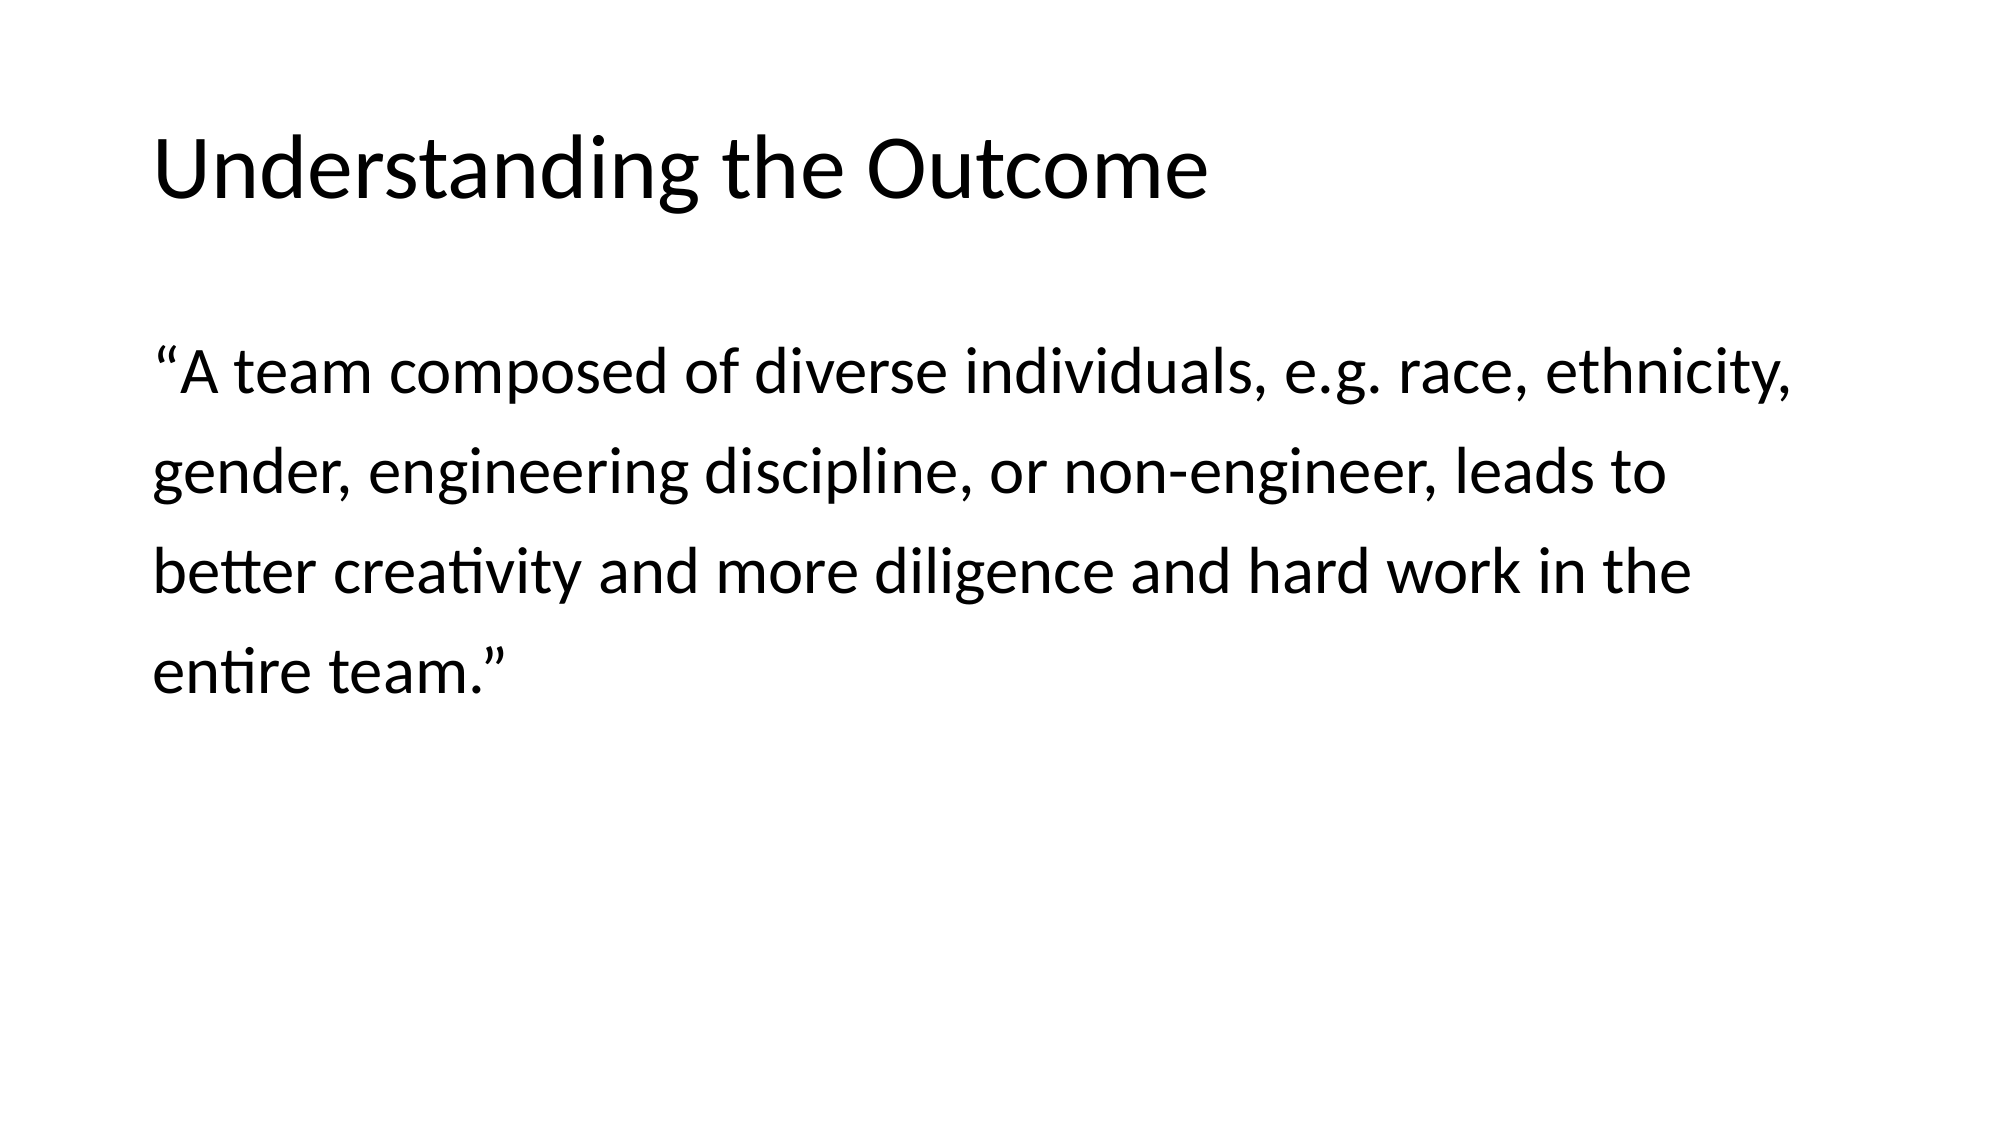

# Understanding the Outcome
“A team composed of diverse individuals, e.g. race, ethnicity, gender, engineering discipline, or non-engineer, leads to better creativity and more diligence and hard work in the entire team.”